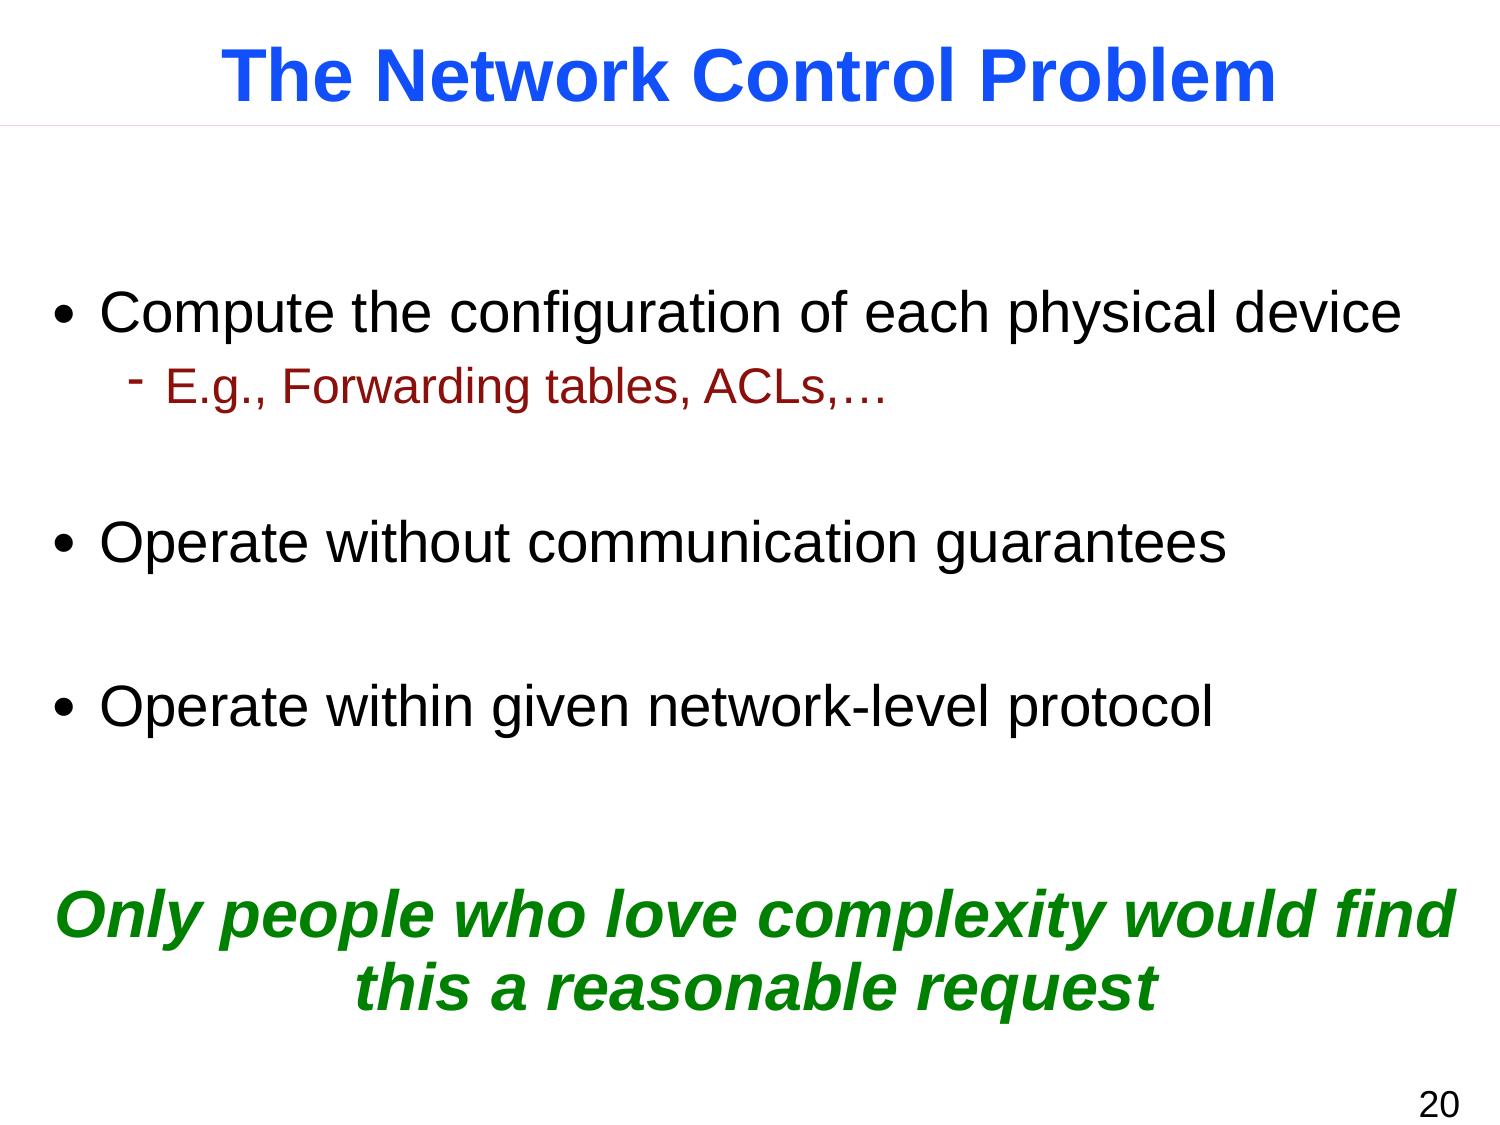

# The Network Control Problem

Compute the configuration of each physical device
E.g., Forwarding tables, ACLs,…

Operate without communication guarantees

Operate within given network-level protocol

Only people who love complexity would find this a reasonable request